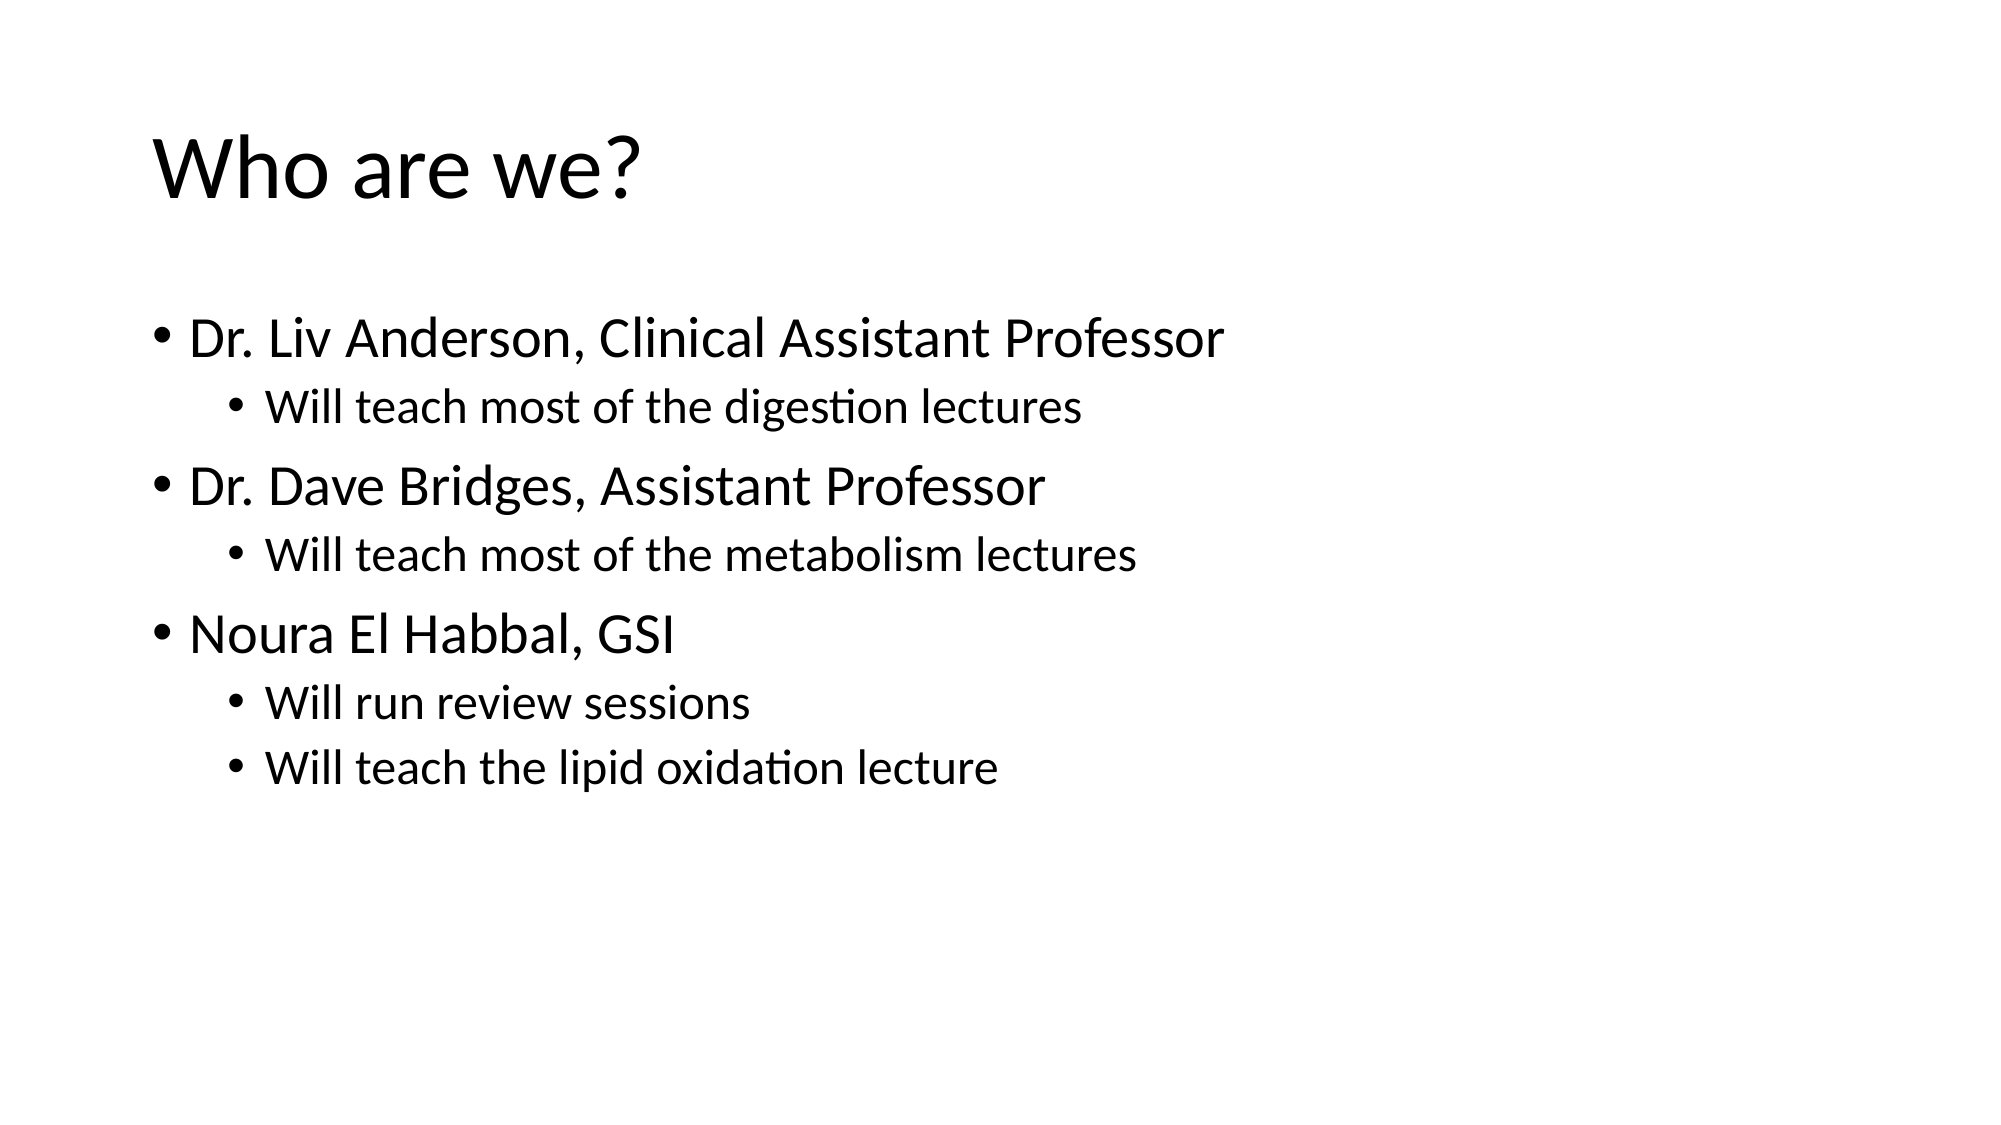

# Who are we?
Dr. Liv Anderson, Clinical Assistant Professor
Will teach most of the digestion lectures
Dr. Dave Bridges, Assistant Professor
Will teach most of the metabolism lectures
Noura El Habbal, GSI
Will run review sessions
Will teach the lipid oxidation lecture